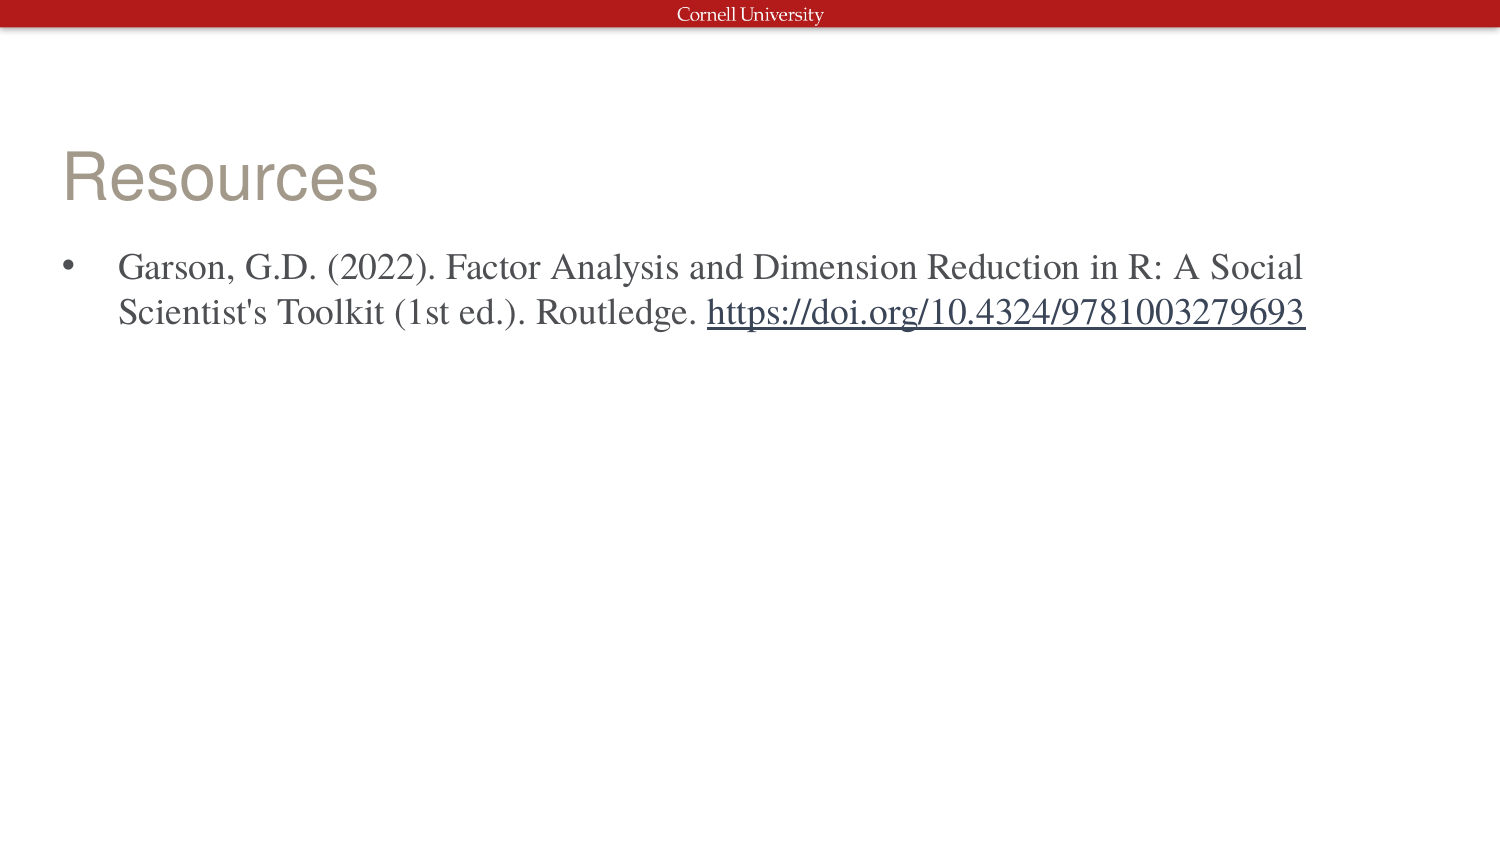

# Resources
Garson, G.D. (2022). Factor Analysis and Dimension Reduction in R: A Social Scientist's Toolkit (1st ed.). Routledge. https://doi.org/10.4324/9781003279693